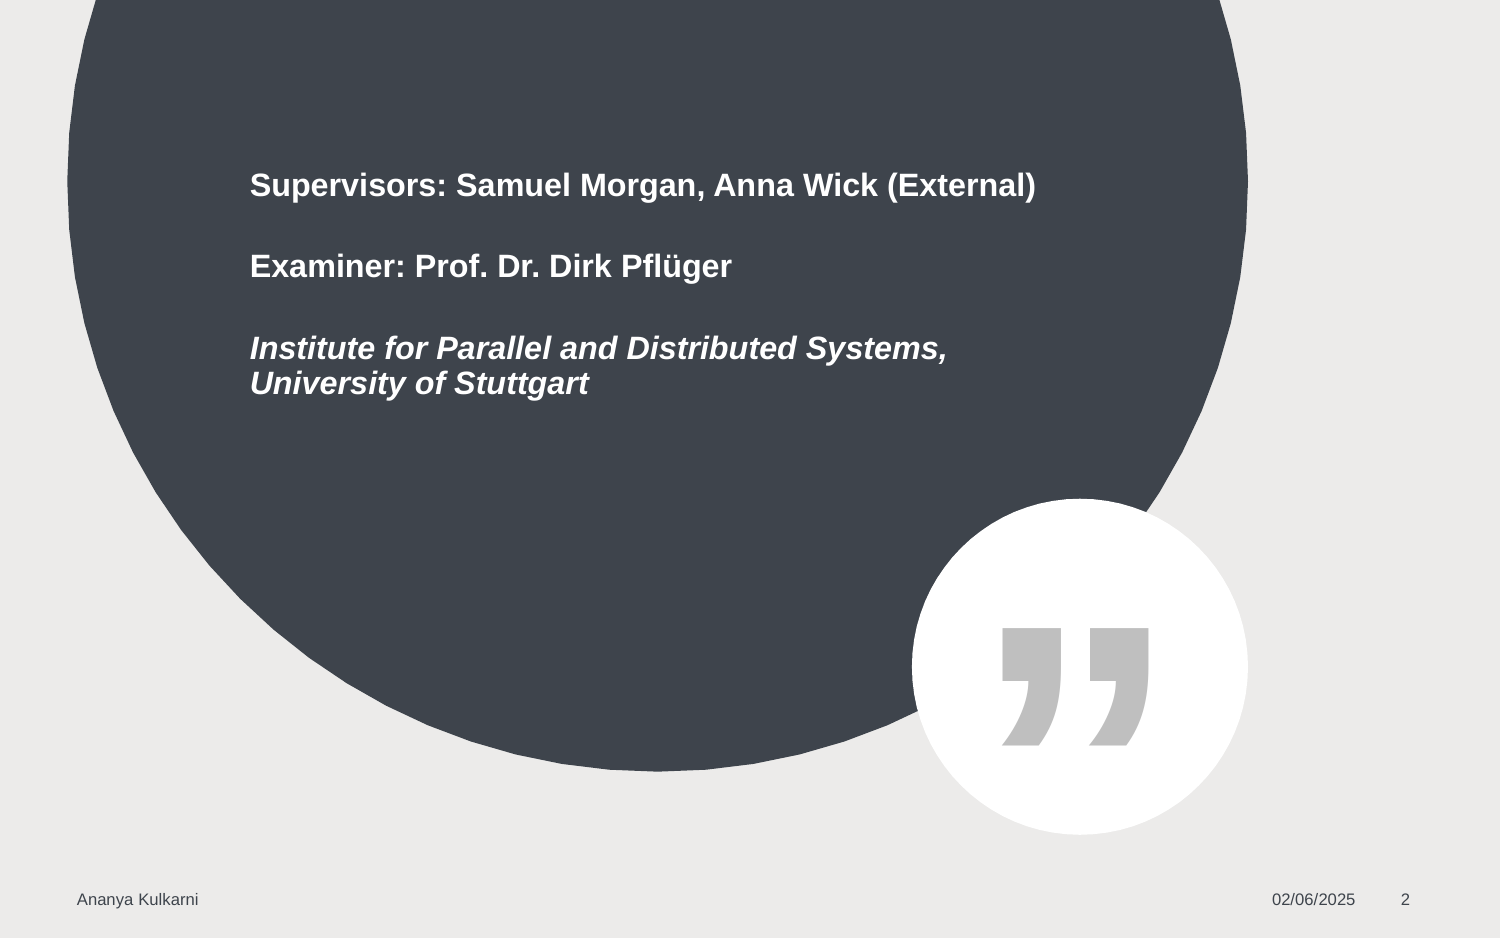

Supervisors: Samuel Morgan, Anna Wick (External)
Examiner: Prof. Dr. Dirk Pflüger
Institute for Parallel and Distributed Systems,
University of Stuttgart
Ananya Kulkarni
02/06/2025
2